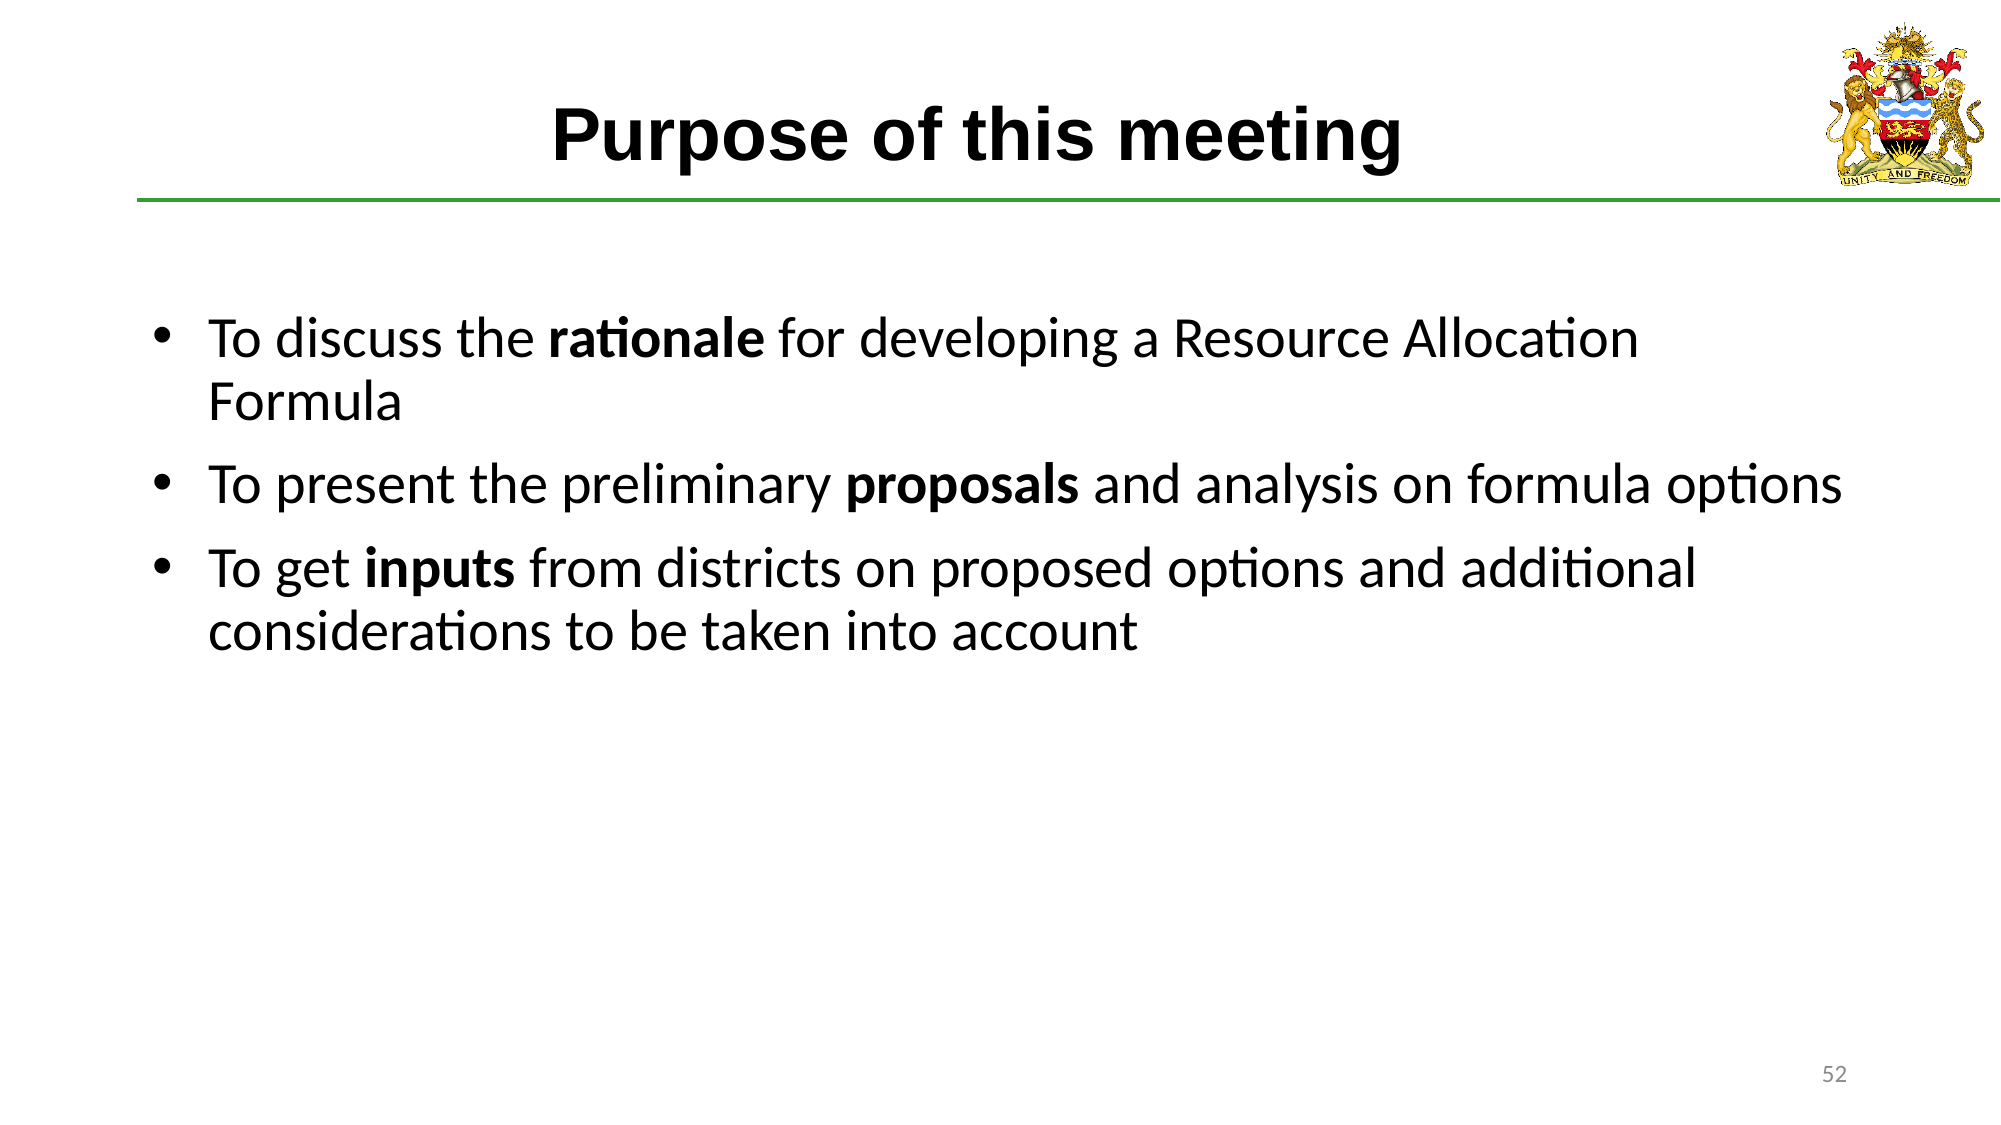

# Purpose of this meeting
To discuss the rationale for developing a Resource Allocation Formula
To present the preliminary proposals and analysis on formula options
To get inputs from districts on proposed options and additional considerations to be taken into account

52